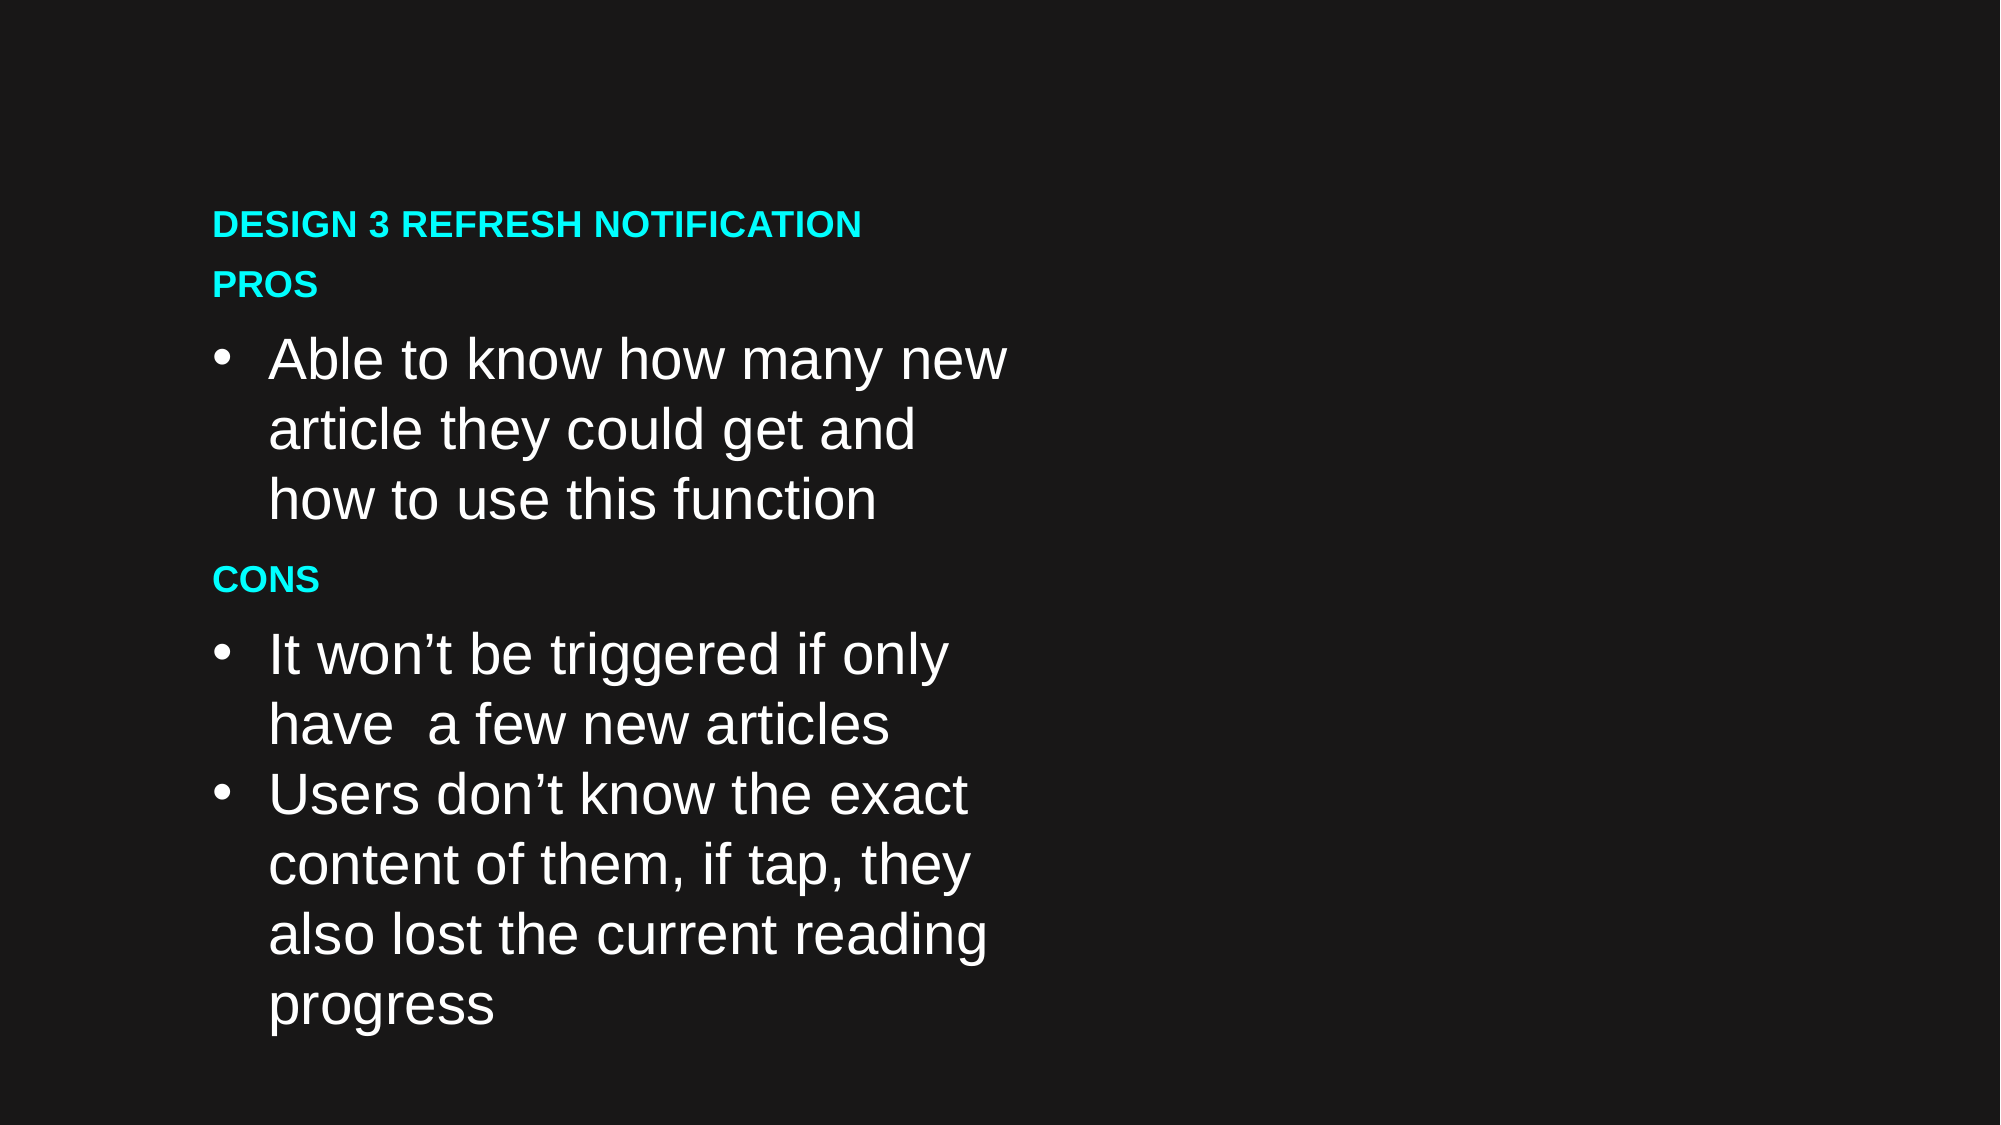

Design 3 refresh notification
PROS
Able to know how many new article they could get and how to use this function
CONS
It won’t be triggered if only have  a few new articles
Users don’t know the exact content of them, if tap, they also lost the current reading progress